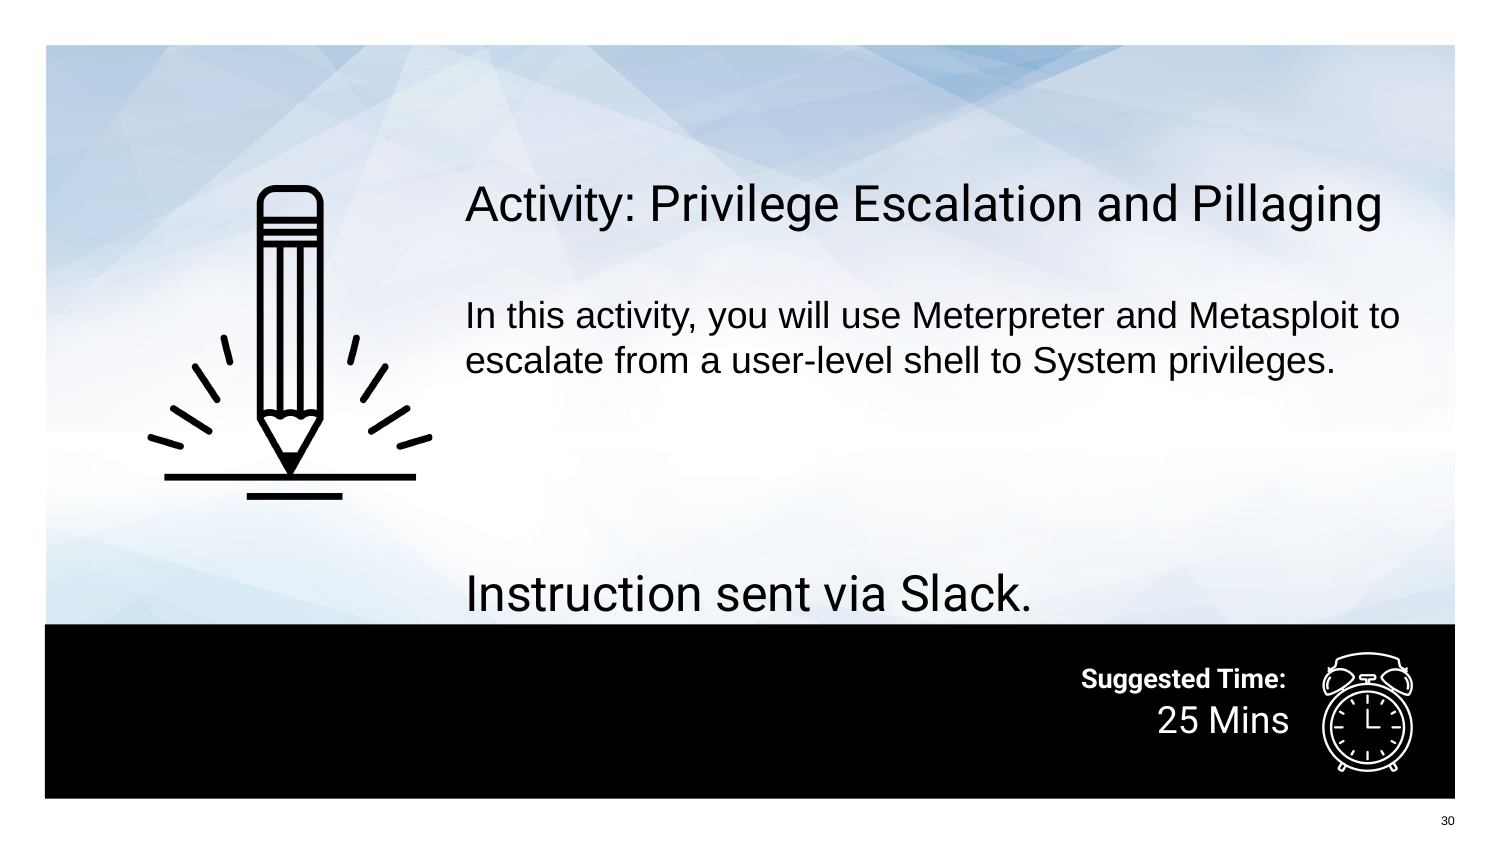

Activity: Privilege Escalation and Pillaging

In this activity, you will use Meterpreter and Metasploit to escalate from a user-level shell to System privileges.

Instruction sent via Slack.
# 25 Mins

30